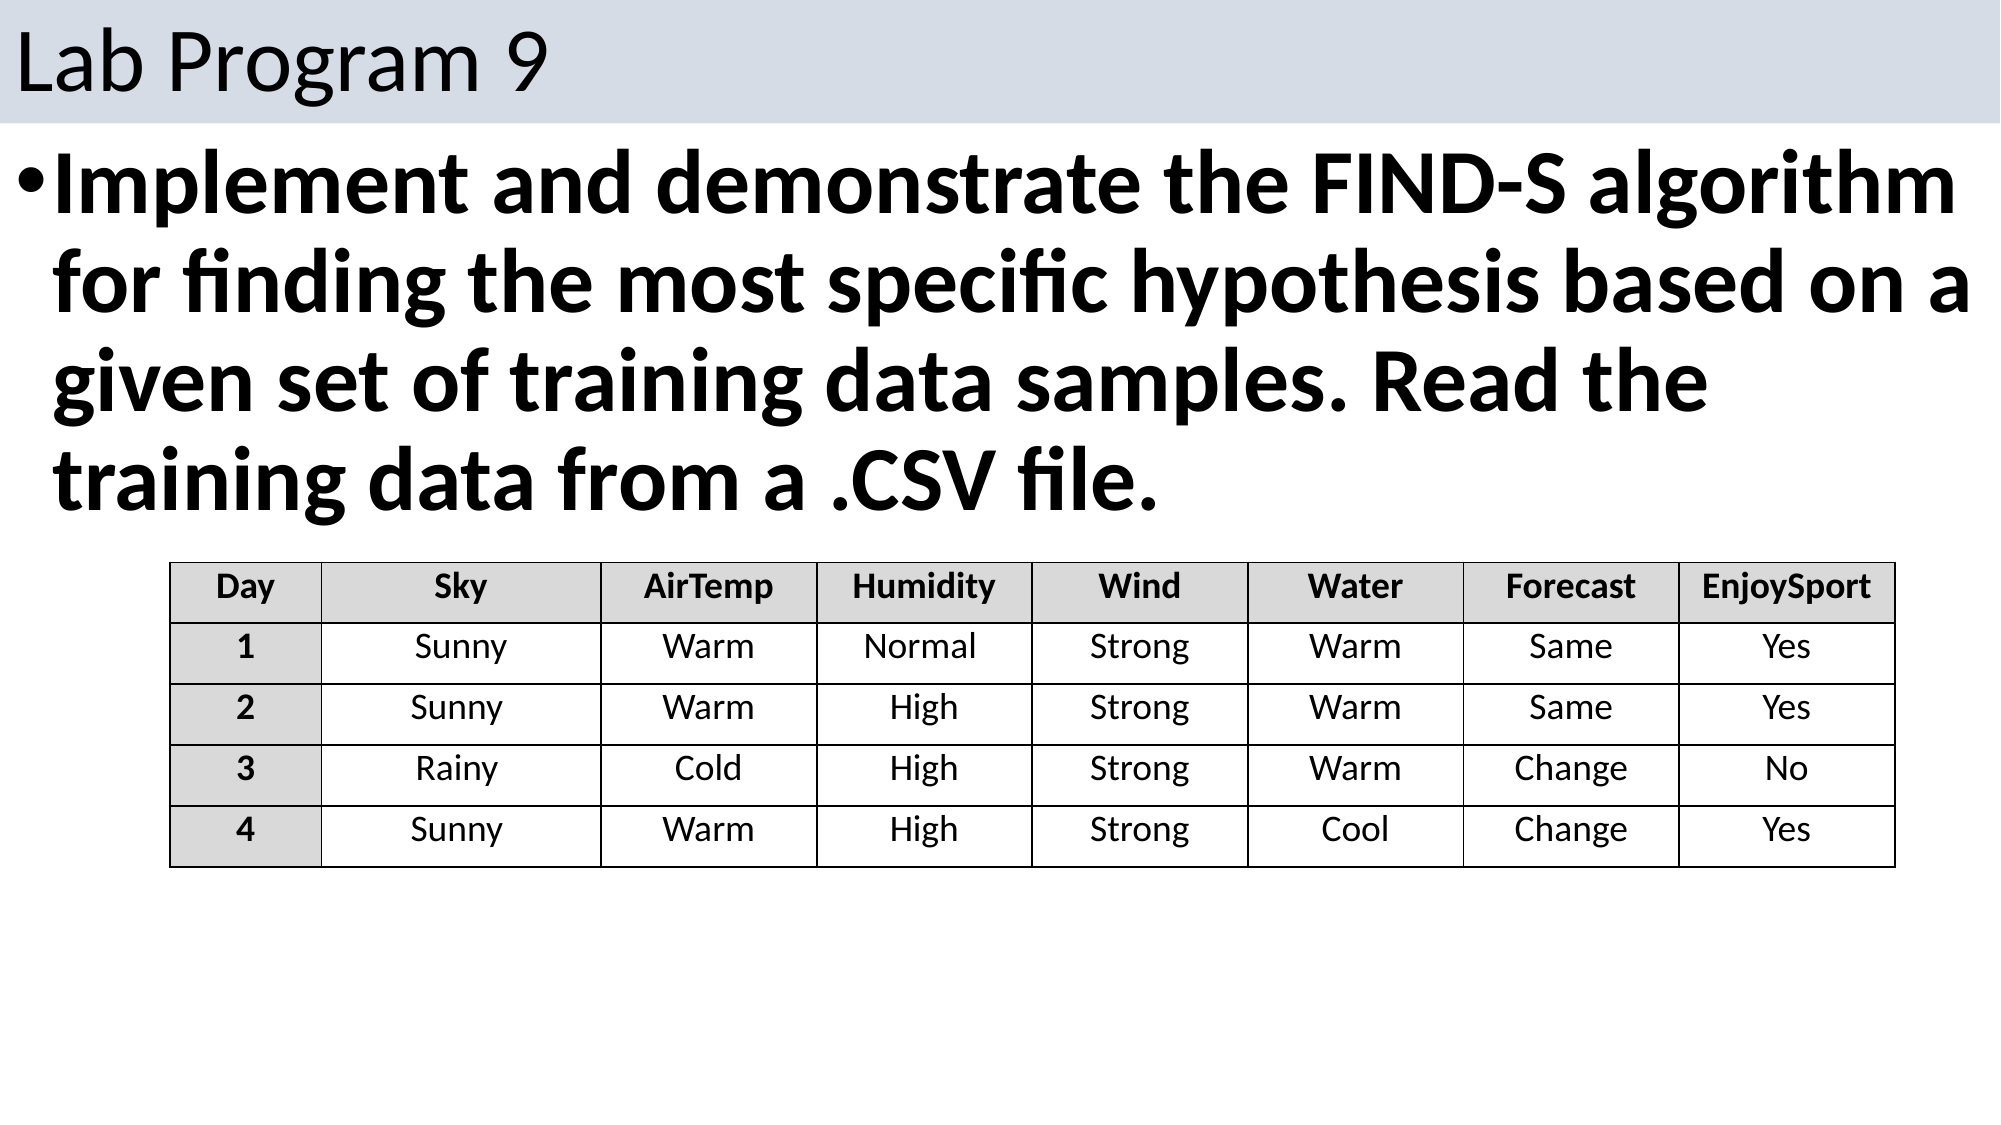

# Lab Program 9
Implement and demonstrate the FIND-S algorithm for finding the most specific hypothesis based on a given set of training data samples. Read the training data from a .CSV file.
| Day | Sky | AirTemp | Humidity | Wind | Water | Forecast | EnjoySport |
| --- | --- | --- | --- | --- | --- | --- | --- |
| 1 | Sunny | Warm | Normal | Strong | Warm | Same | Yes |
| 2 | Sunny | Warm | High | Strong | Warm | Same | Yes |
| 3 | Rainy | Cold | High | Strong | Warm | Change | No |
| 4 | Sunny | Warm | High | Strong | Cool | Change | Yes |